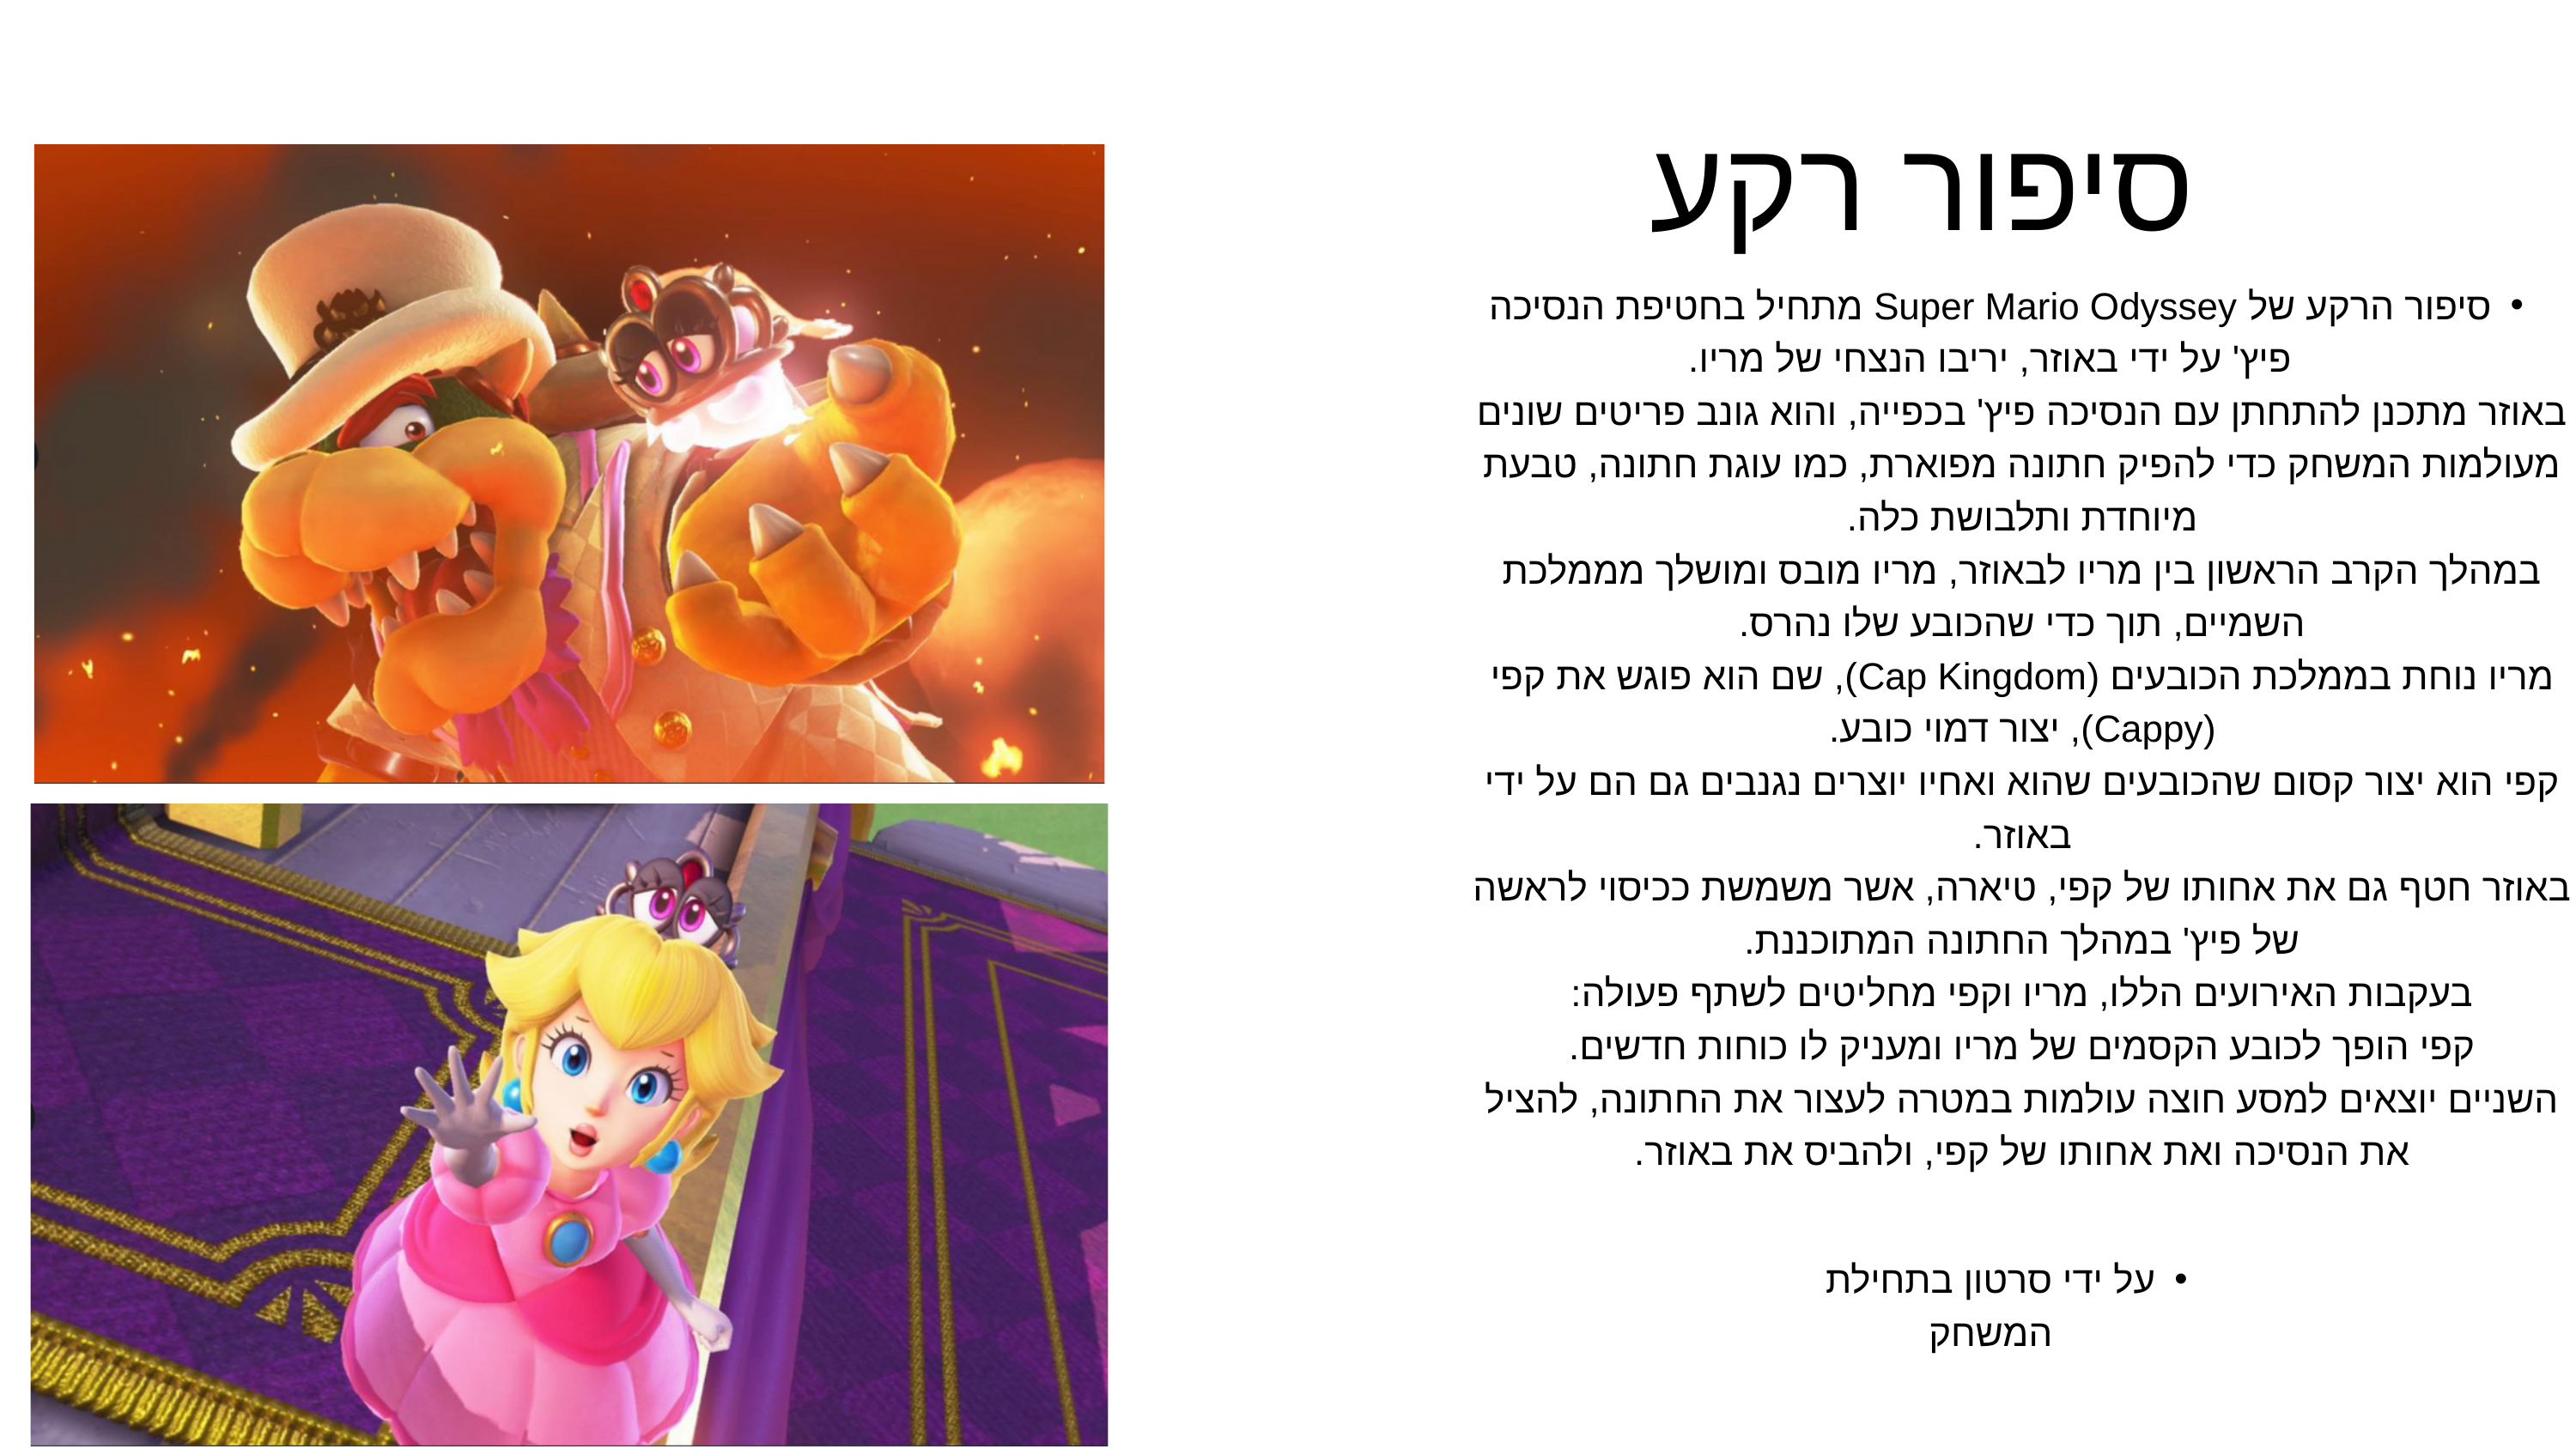

סיפור רקע

סיפור הרקע של Super Mario Odyssey מתחיל בחטיפת הנסיכה פיץ' על ידי באוזר, יריבו הנצחי של מריו.
באוזר מתכנן להתחתן עם הנסיכה פיץ' בכפייה, והוא גונב פריטים שונים מעולמות המשחק כדי להפיק חתונה מפוארת, כמו עוגת חתונה, טבעת מיוחדת ותלבושת כלה.
במהלך הקרב הראשון בין מריו לבאוזר, מריו מובס ומושלך מממלכת השמיים, תוך כדי שהכובע שלו נהרס.
מריו נוחת בממלכת הכובעים (Cap Kingdom), שם הוא פוגש את קפי (Cappy), יצור דמוי כובע.
קפי הוא יצור קסום שהכובעים שהוא ואחיו יוצרים נגנבים גם הם על ידי באוזר.
באוזר חטף גם את אחותו של קפי, טיארה, אשר משמשת ככיסוי לראשה של פיץ' במהלך החתונה המתוכננת.
בעקבות האירועים הללו, מריו וקפי מחליטים לשתף פעולה:
קפי הופך לכובע הקסמים של מריו ומעניק לו כוחות חדשים.
השניים יוצאים למסע חוצה עולמות במטרה לעצור את החתונה, להציל את הנסיכה ואת אחותו של קפי, ולהביס את באוזר.

על ידי סרטון בתחילת המשחק